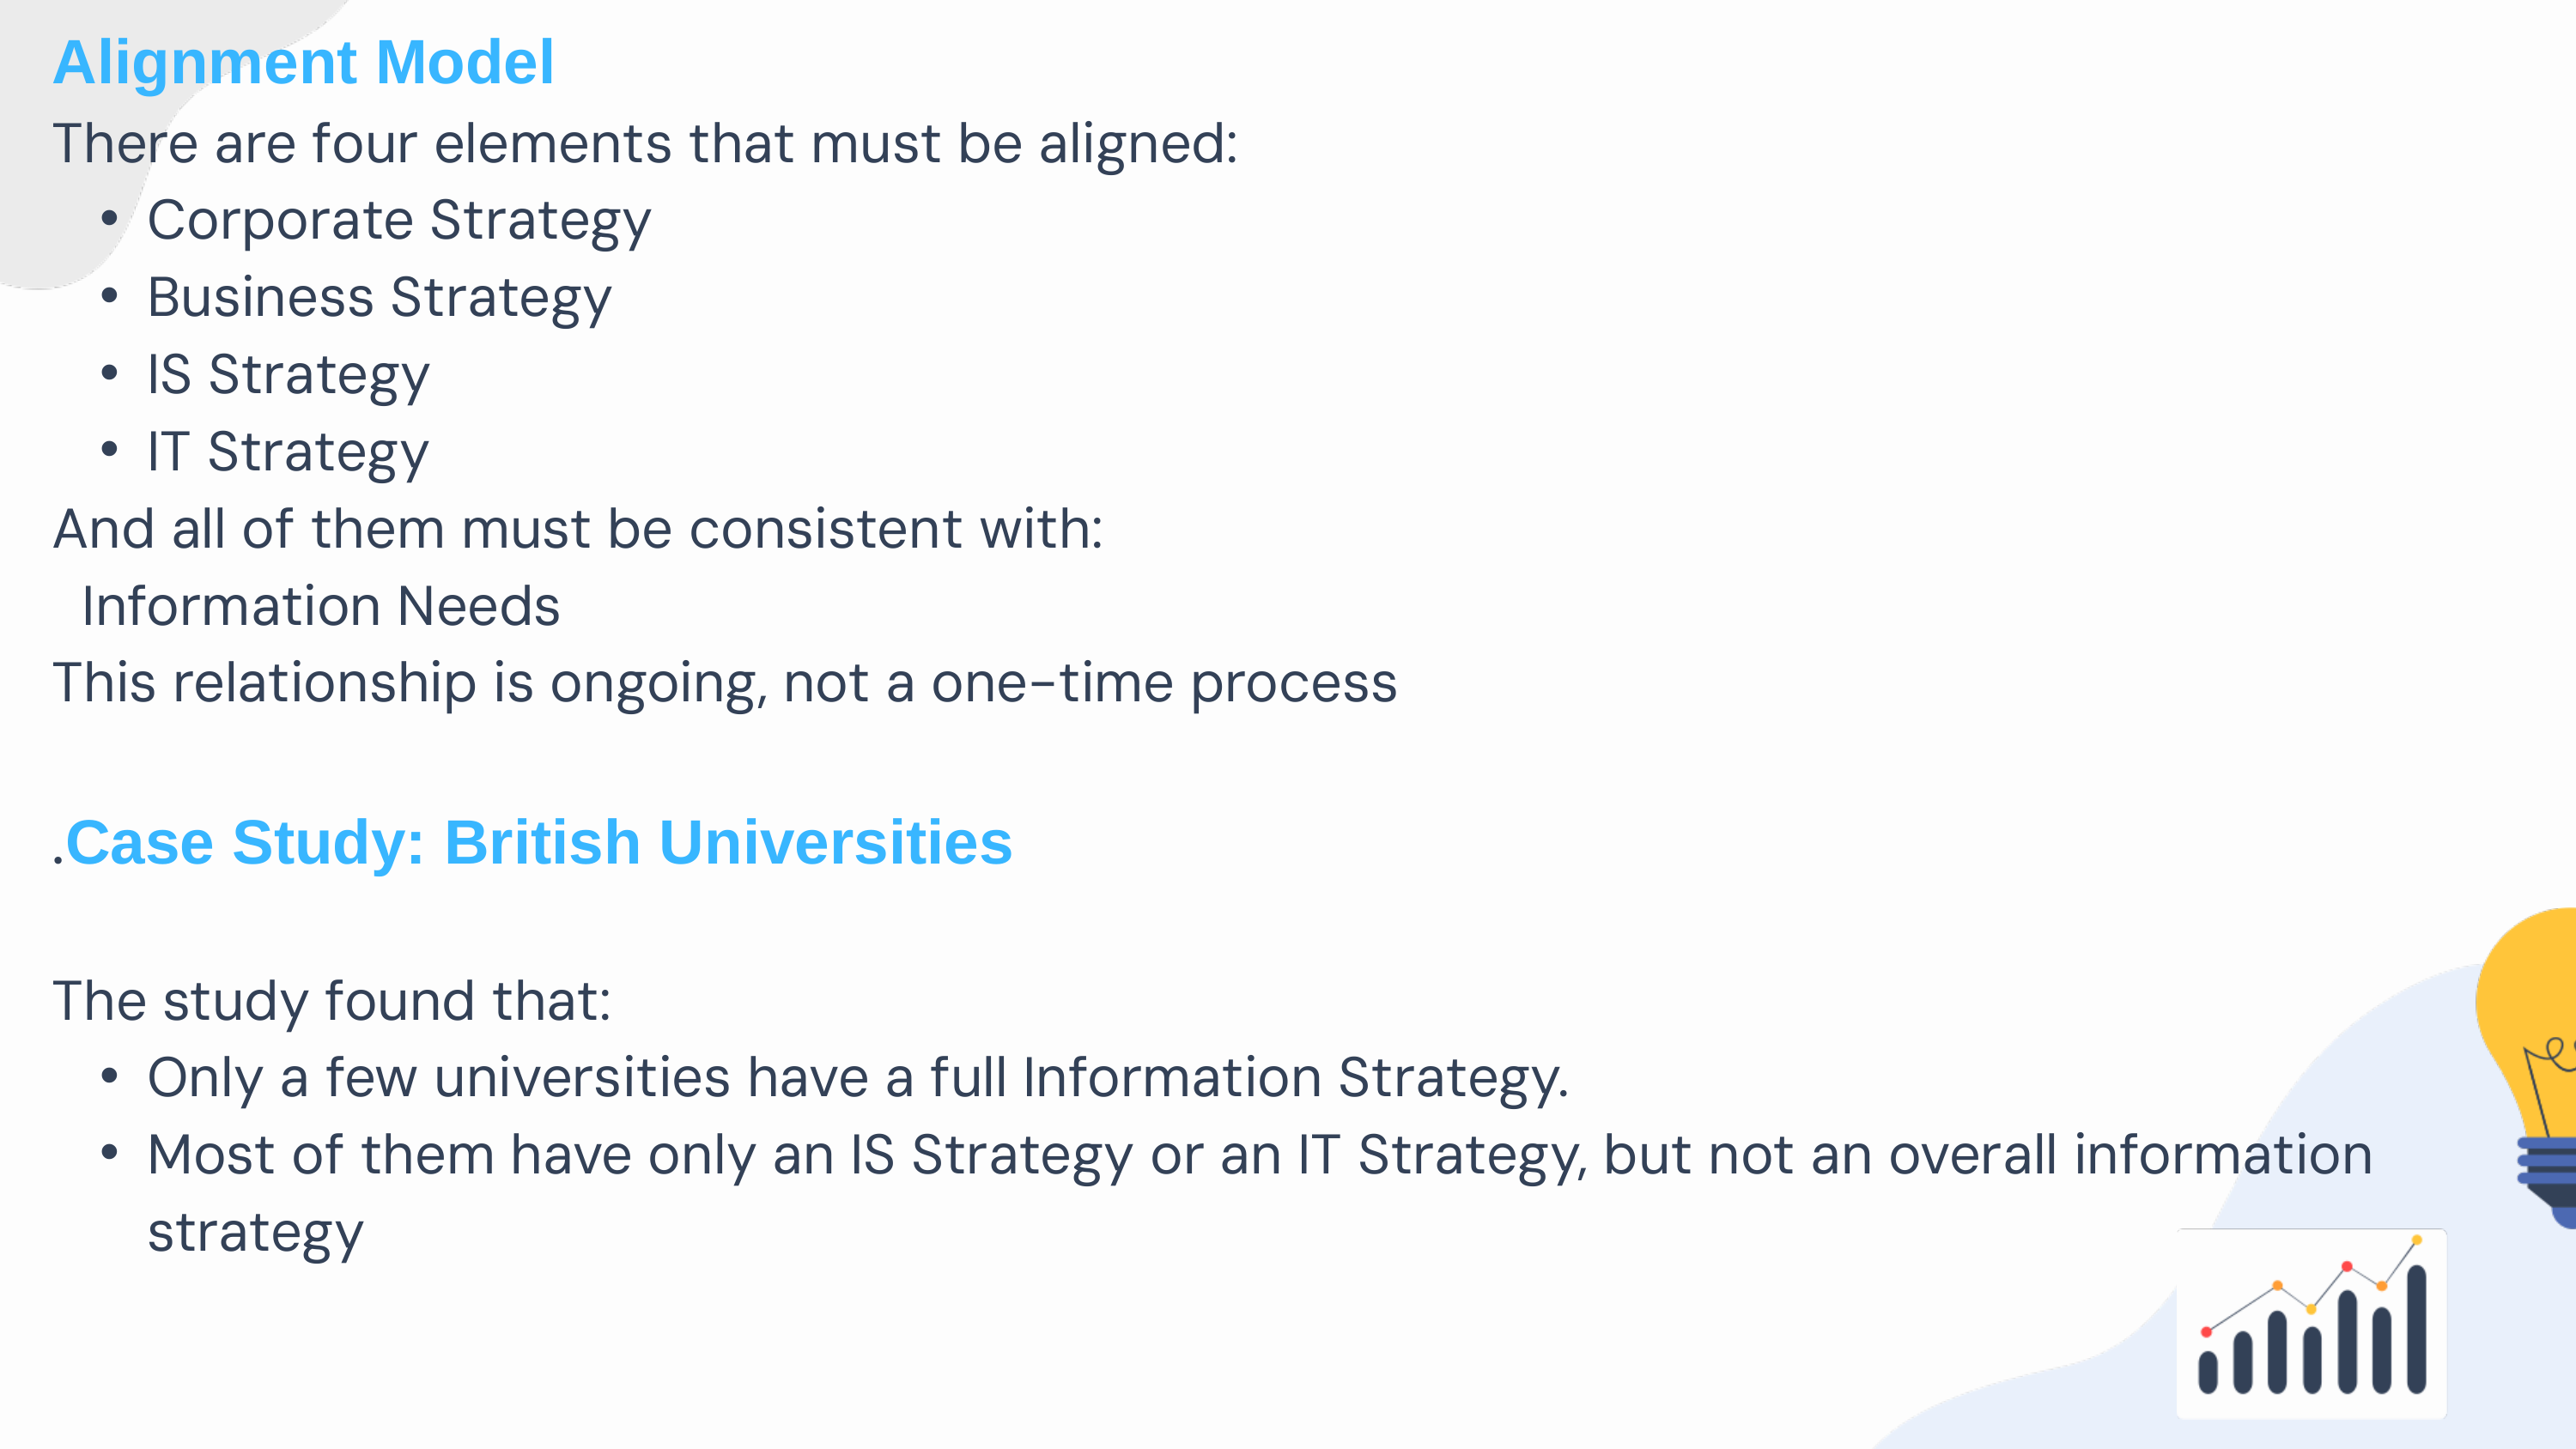

Alignment Model
There are four elements that must be aligned:
Corporate Strategy
Business Strategy
IS Strategy
IT Strategy
And all of them must be consistent with:
  Information Needs
This relationship is ongoing, not a one-time process

.Case Study: British Universities

The study found that:
Only a few universities have a full Information Strategy.
Most of them have only an IS Strategy or an IT Strategy, but not an overall information strategy